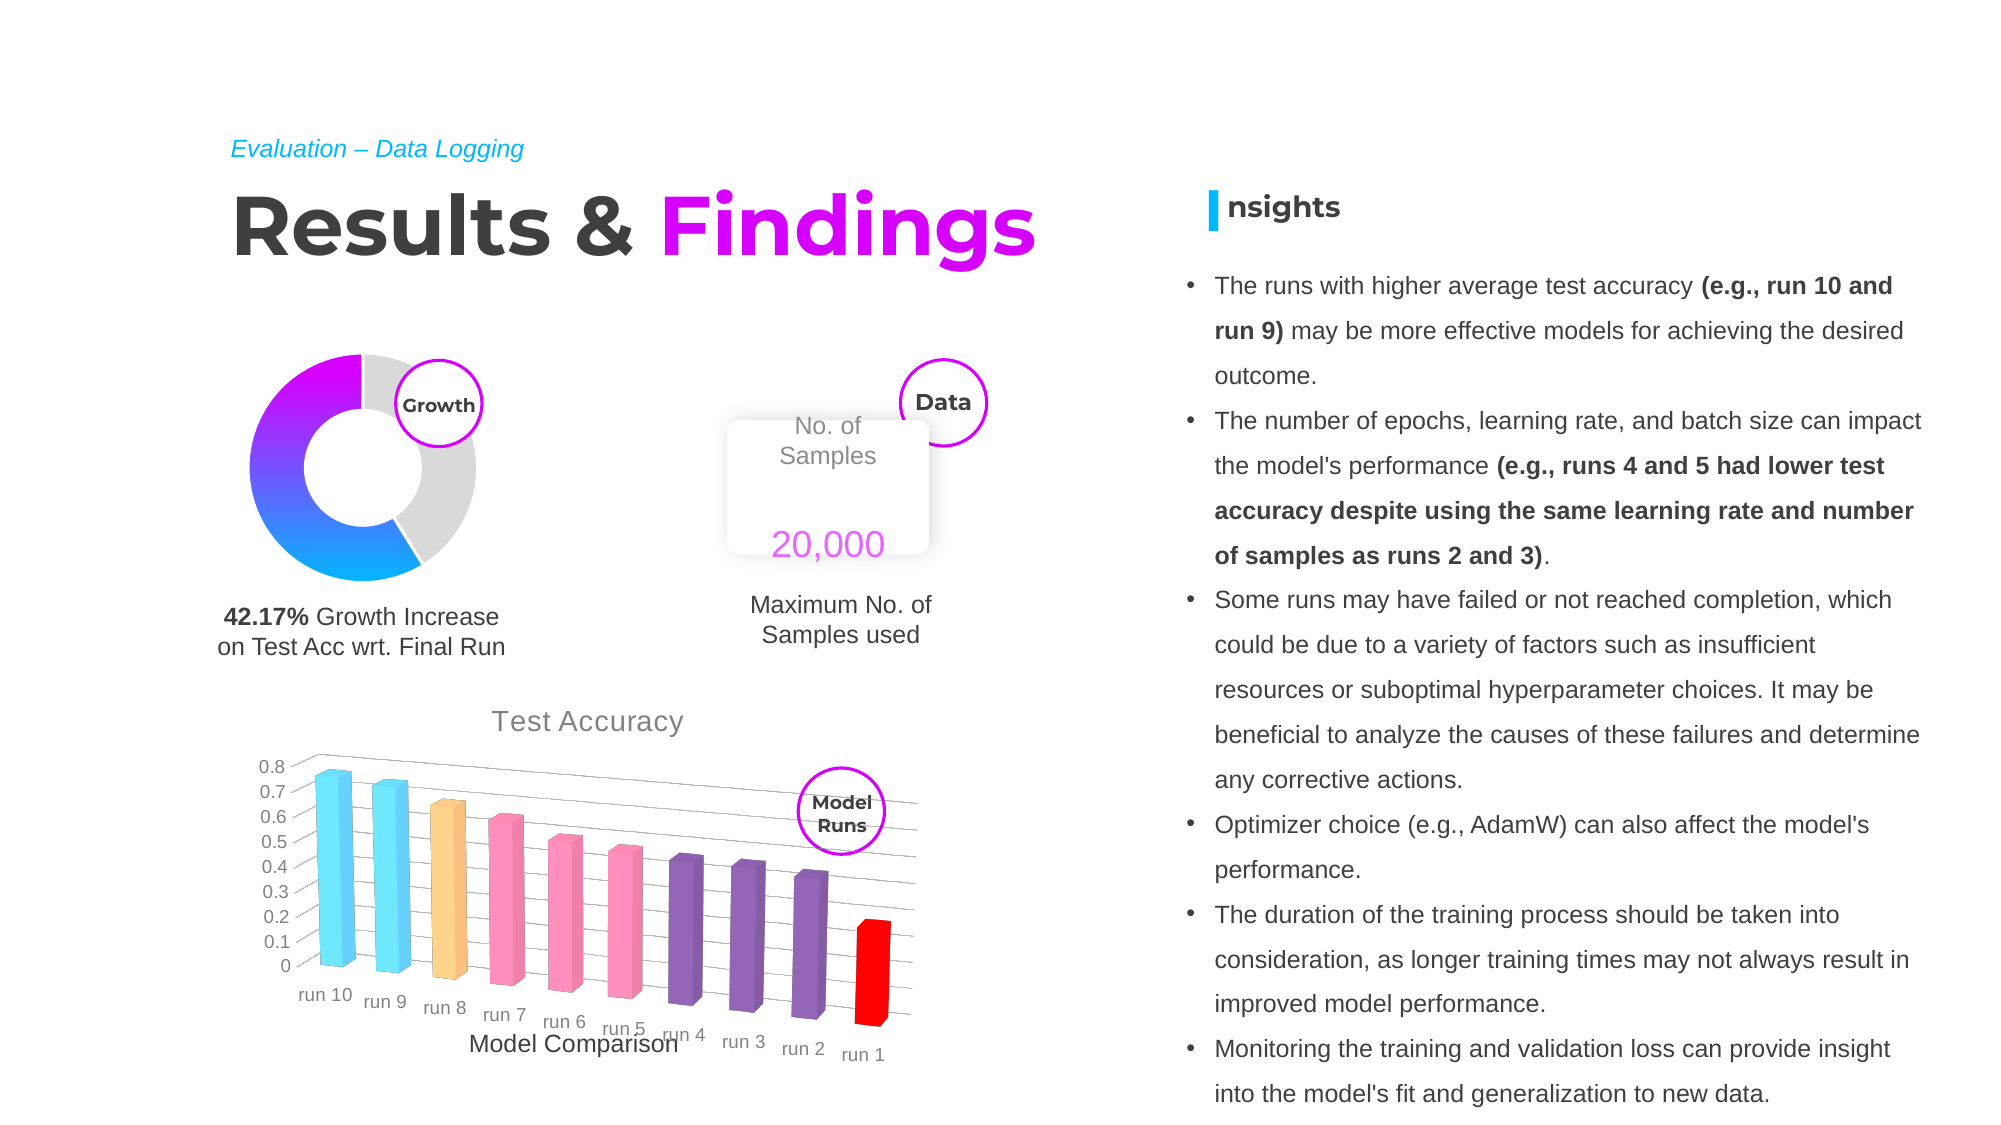

Evaluation – Data Logging
I
# Results & Findings
nsights
The runs with higher average test accuracy (e.g., run 10 and run 9) may be more effective models for achieving the desired outcome.
The number of epochs, learning rate, and batch size can impact the model's performance (e.g., runs 4 and 5 had lower test accuracy despite using the same learning rate and number of samples as runs 2 and 3).
Some runs may have failed or not reached completion, which could be due to a variety of factors such as insufficient resources or suboptimal hyperparameter choices. It may be beneficial to analyze the causes of these failures and determine any corrective actions.
Optimizer choice (e.g., AdamW) can also affect the model's performance.
The duration of the training process should be taken into consideration, as longer training times may not always result in improved model performance.
Monitoring the training and validation loss can provide insight into the model's fit and generalization to new data.

### Chart

| Category | Test Accuracy |
|---|---|
| 1st Run | 0.53 |
| Final Run | 0.7582 |

Data
Growth
No. of Samples
20,000
Maximum No. of Samples used
42.17% Growth Increase on Test Acc wrt. Final Run

[unsupported chart]

### Chart

| Category |
|---|
Model Runs
Model Comparison